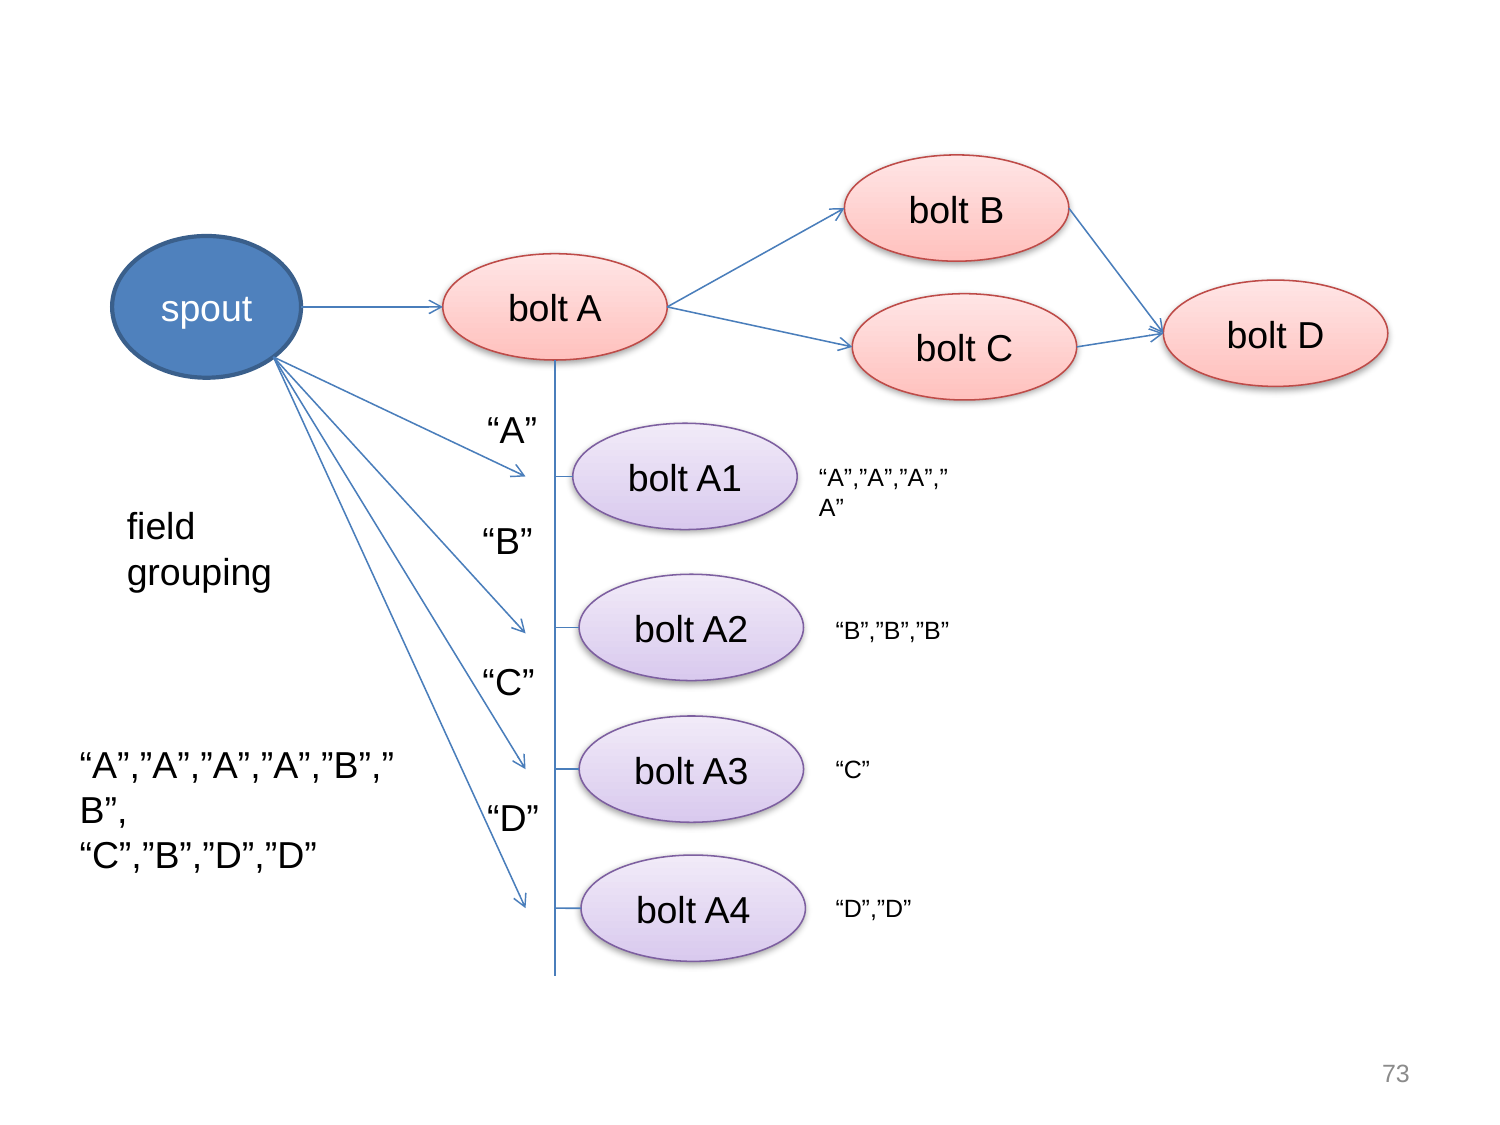

bolt B
spout
bolt A
bolt D
bolt C
“A”
bolt A1
“A”,”A”,”A”,”A”
field
grouping
“B”
bolt A2
“B”,”B”,”B”
“C”
bolt A3
“A”,”A”,”A”,”A”,”B”,”B”,
“C”,”B”,”D”,”D”
“C”
“D”
bolt A4
“D”,”D”
73